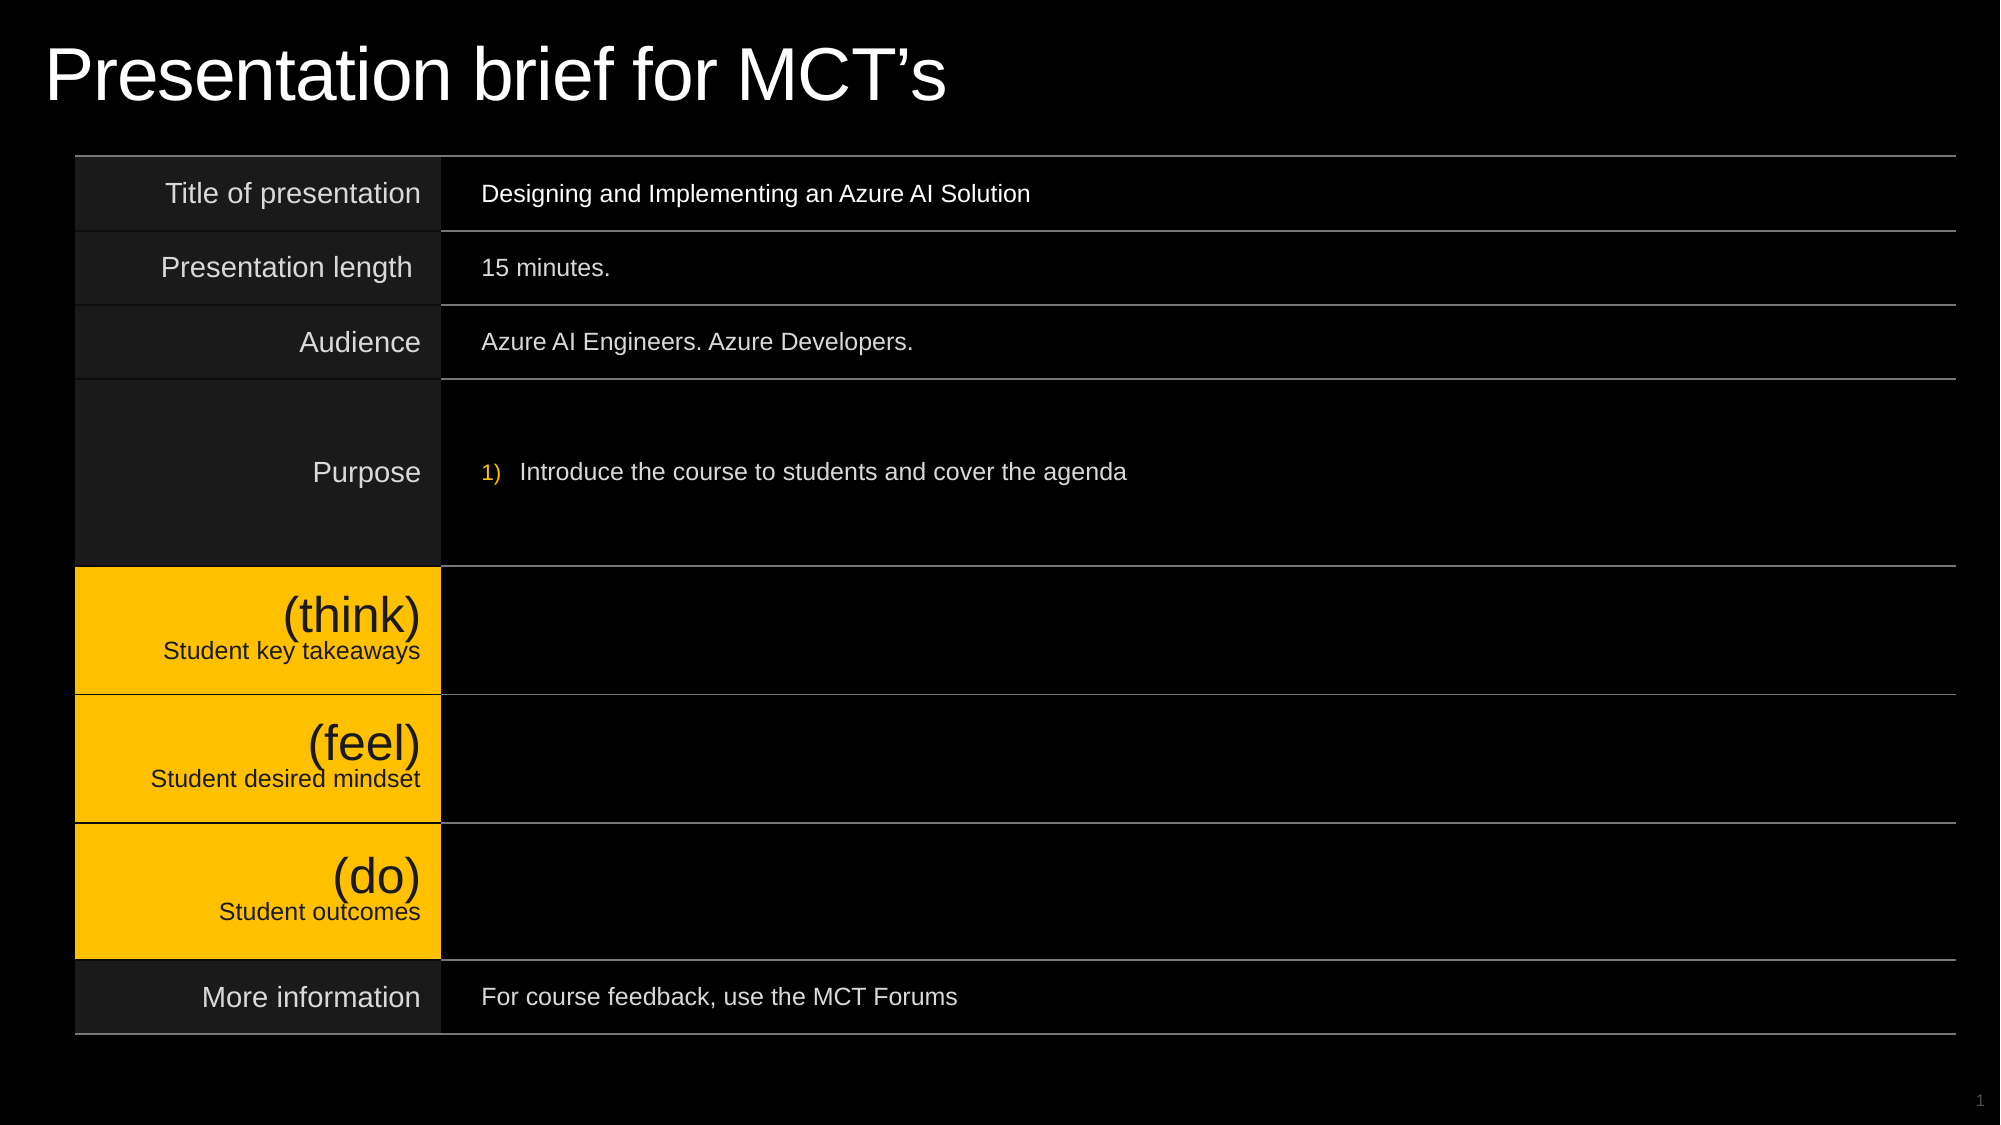

# Presentation brief for MCT’s
| Title of presentation | Designing and Implementing an Azure AI Solution |
| --- | --- |
| Presentation length | 15 minutes. |
| Audience | Azure AI Engineers. Azure Developers. |
| Purpose | Introduce the course to students and cover the agenda |
| (think) Student key takeaways |  |
| (feel) Student desired mindset |  |
| (do) Student outcomes |  |
| More information | For course feedback, use the MCT Forums |
1